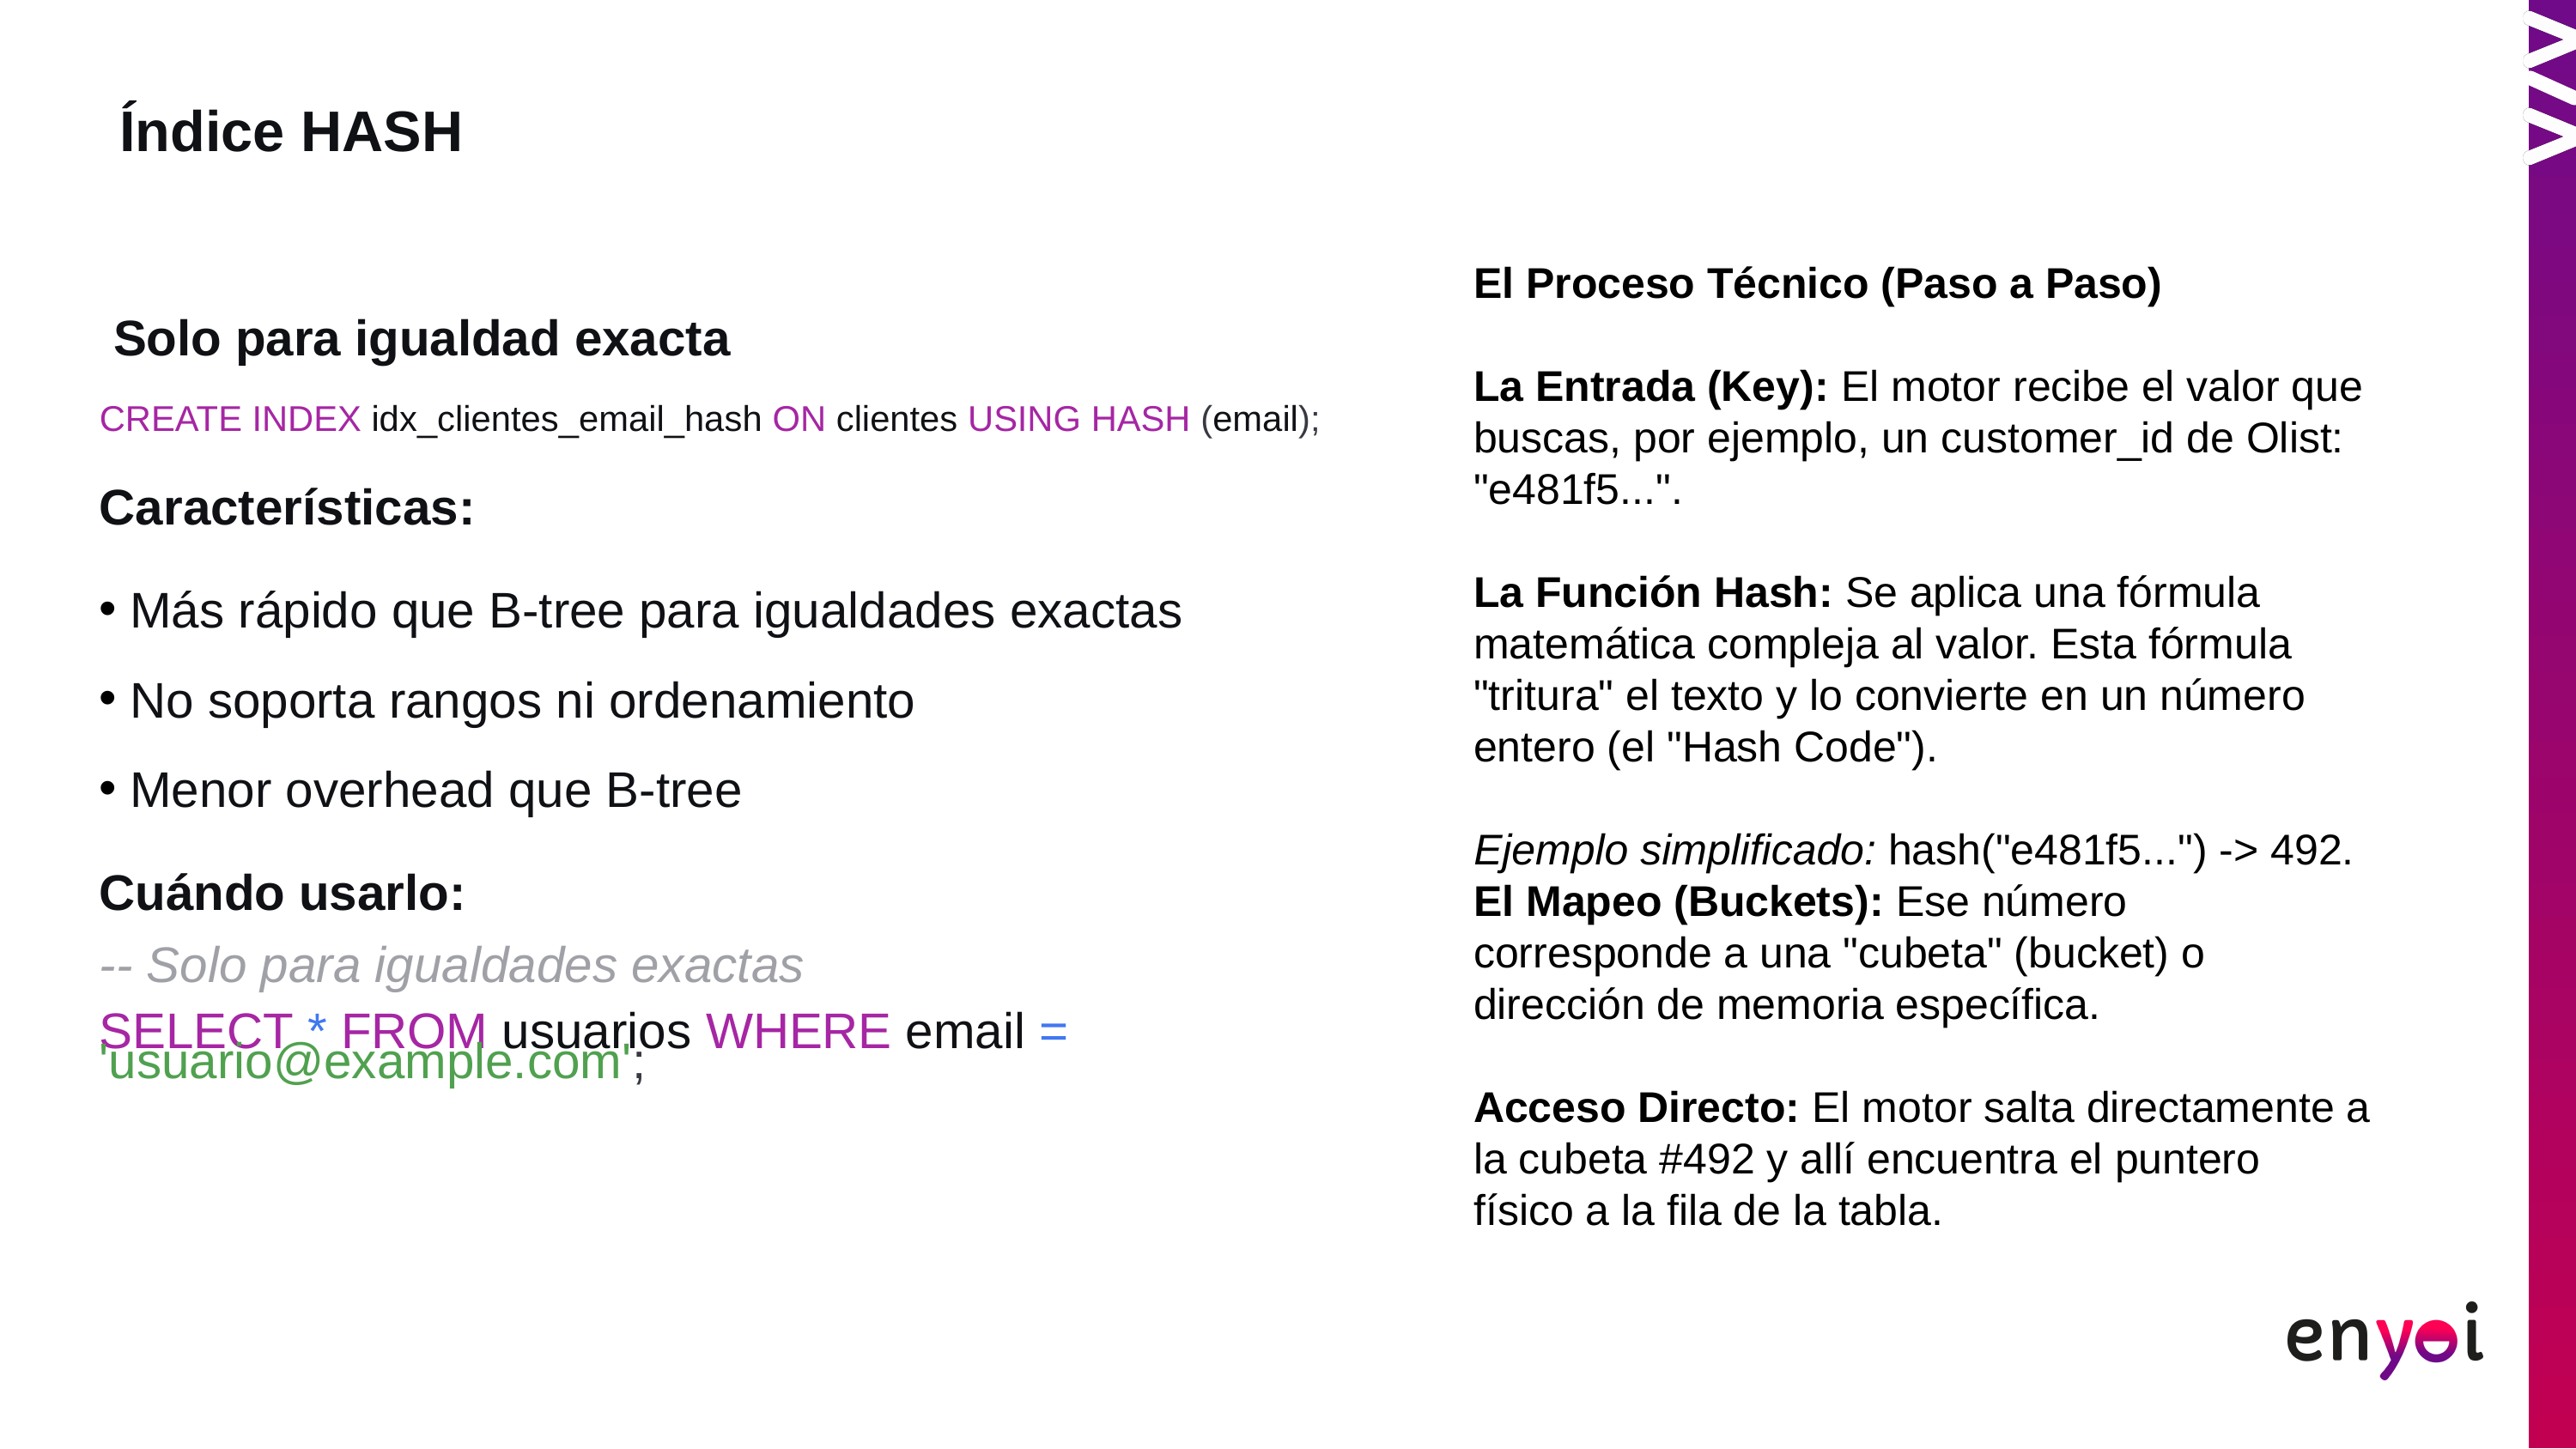

Índice HASH
El Proceso Técnico (Paso a Paso)

La Entrada (Key): El motor recibe el valor que buscas, por ejemplo, un customer_id de Olist: "e481f5...".

La Función Hash: Se aplica una fórmula matemática compleja al valor. Esta fórmula "tritura" el texto y lo convierte en un número entero (el "Hash Code").

Ejemplo simplificado: hash("e481f5...") -> 492.
El Mapeo (Buckets): Ese número corresponde a una "cubeta" (bucket) o dirección de memoria específica.

Acceso Directo: El motor salta directamente a la cubeta #492 y allí encuentra el puntero físico a la fila de la tabla.
 Solo para igualdad exacta
CREATE INDEX idx_clientes_email_hash ON clientes USING HASH (email);
Características:
Más rápido que B-tree para igualdades exactas
No soporta rangos ni ordenamiento
Menor overhead que B-tree
Cuándo usarlo:
-- Solo para igualdades exactas
SELECT * FROM usuarios WHERE email = 'usuario@example.com';